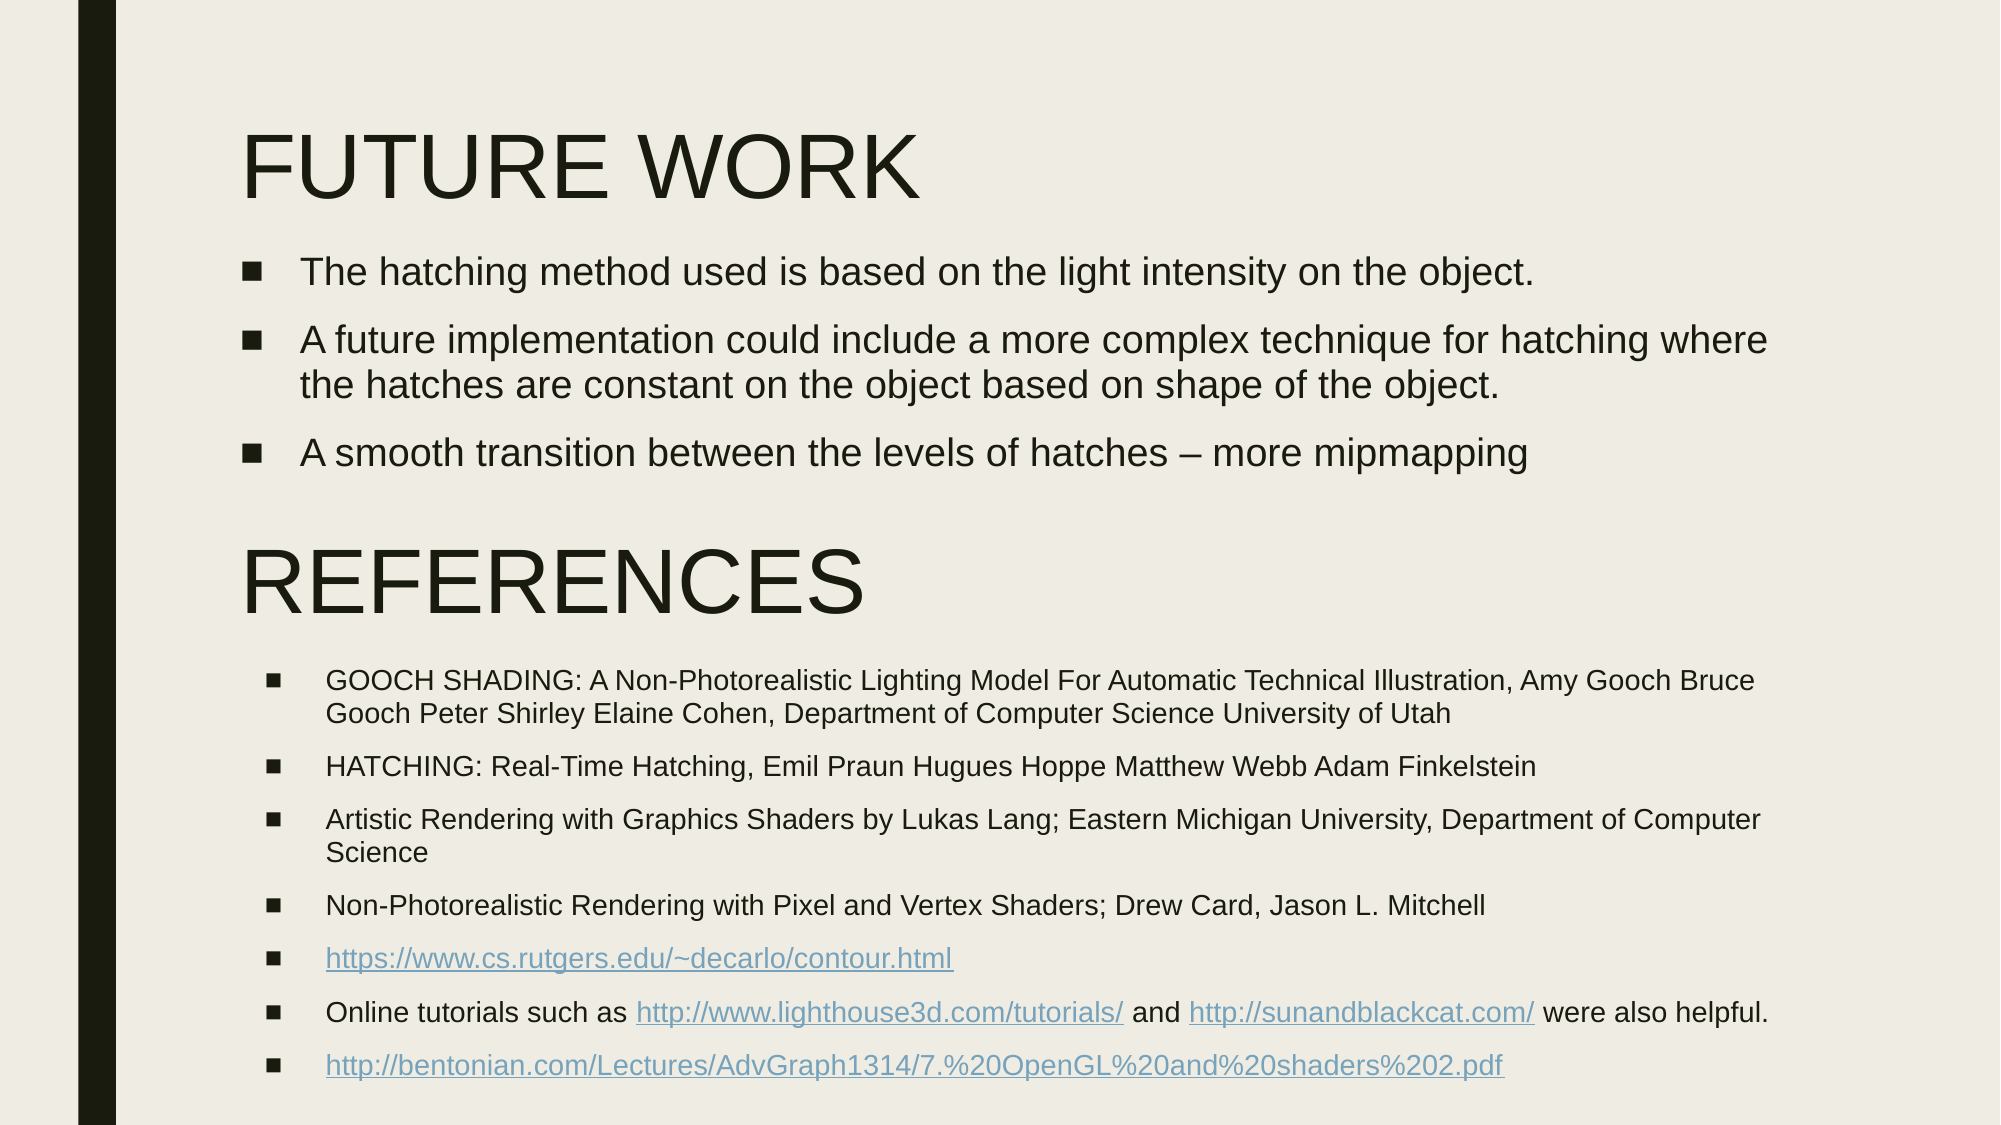

# FUTURE WORK
The hatching method used is based on the light intensity on the object.
A future implementation could include a more complex technique for hatching where the hatches are constant on the object based on shape of the object.
A smooth transition between the levels of hatches – more mipmapping
REFERENCES
GOOCH SHADING: A Non-Photorealistic Lighting Model For Automatic Technical Illustration, Amy Gooch Bruce Gooch Peter Shirley Elaine Cohen, Department of Computer Science University of Utah
HATCHING: Real-Time Hatching, Emil Praun Hugues Hoppe Matthew Webb Adam Finkelstein
Artistic Rendering with Graphics Shaders by Lukas Lang; Eastern Michigan University, Department of Computer Science
Non-Photorealistic Rendering with Pixel and Vertex Shaders; Drew Card, Jason L. Mitchell
https://www.cs.rutgers.edu/~decarlo/contour.html
Online tutorials such as http://www.lighthouse3d.com/tutorials/ and http://sunandblackcat.com/ were also helpful.
http://bentonian.com/Lectures/AdvGraph1314/7.%20OpenGL%20and%20shaders%202.pdf